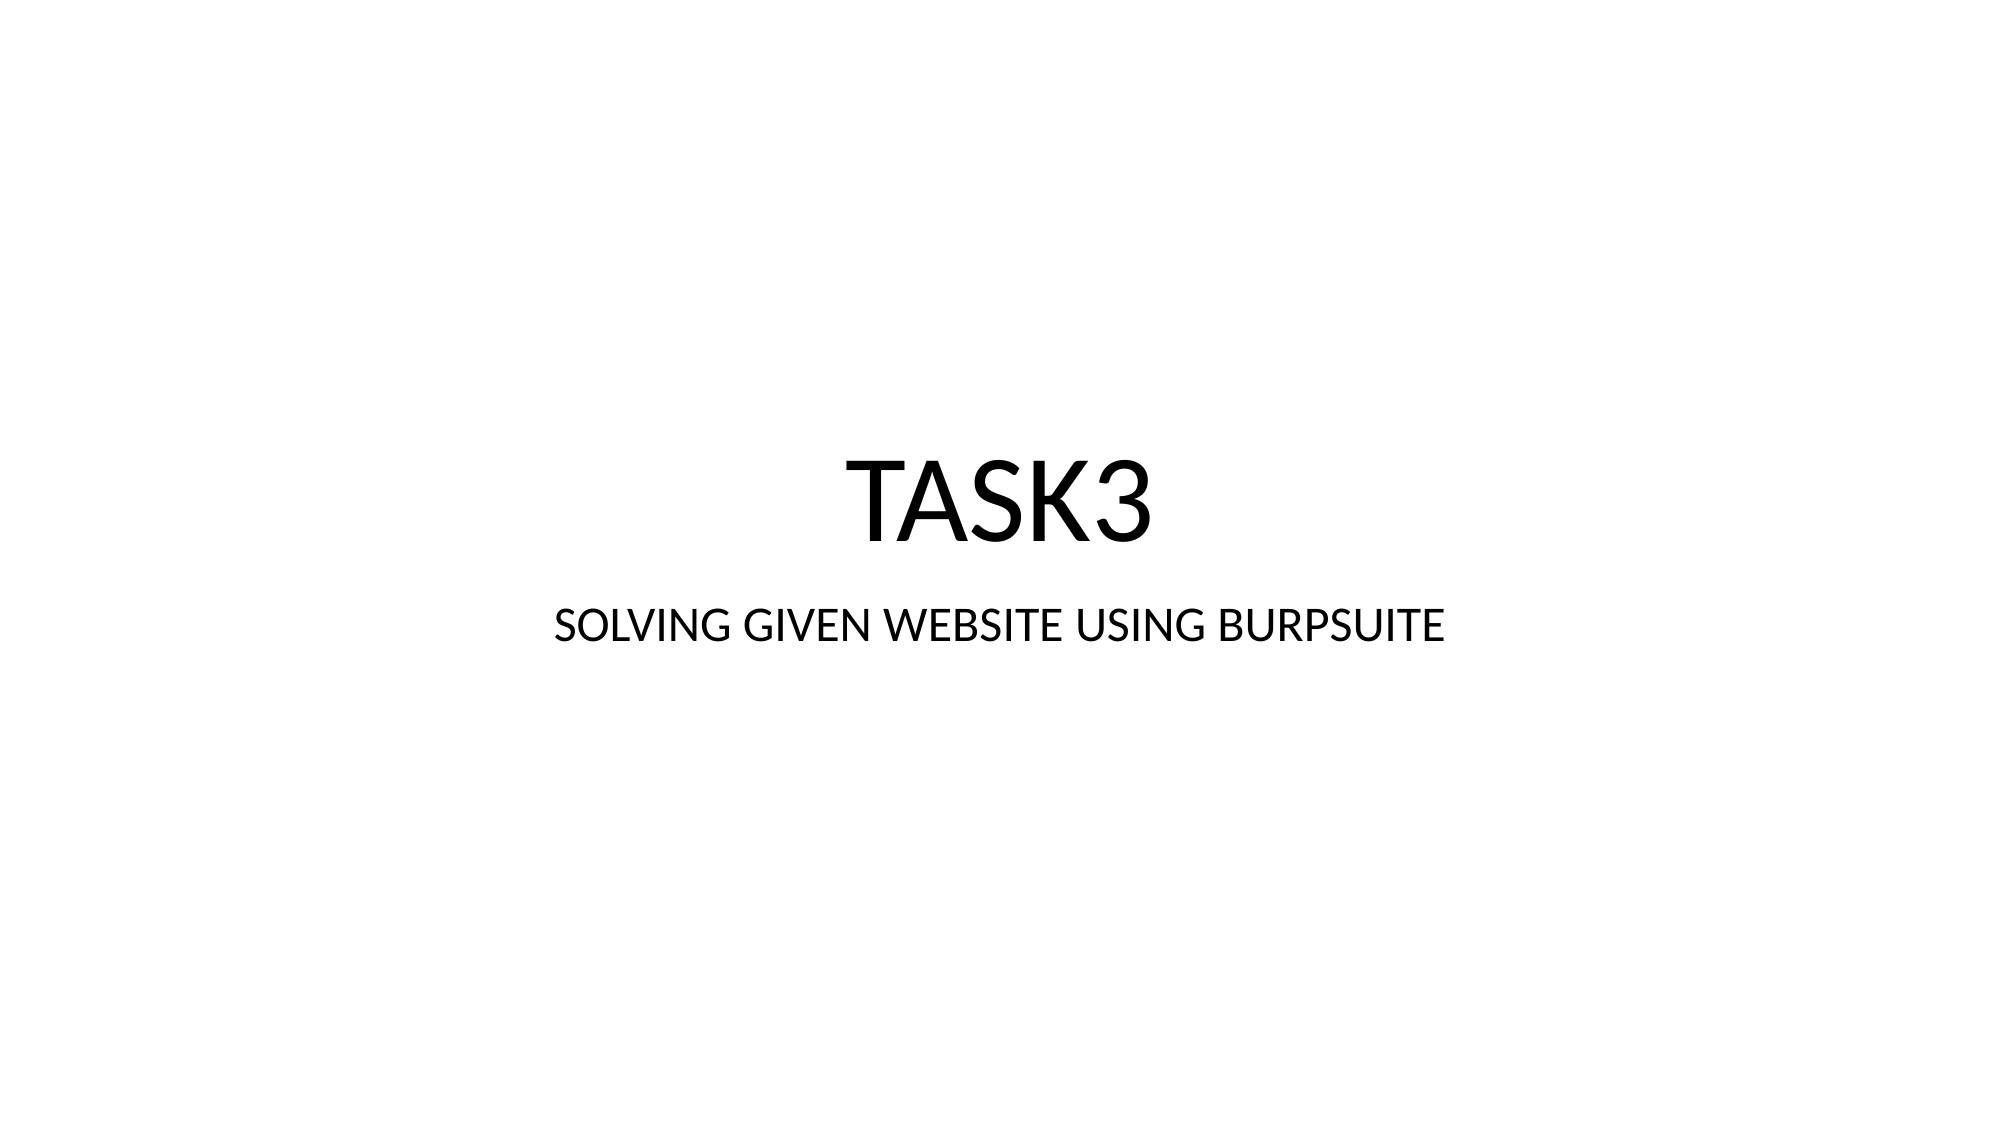

# TASK3
SOLVING GIVEN WEBSITE USING BURPSUITE